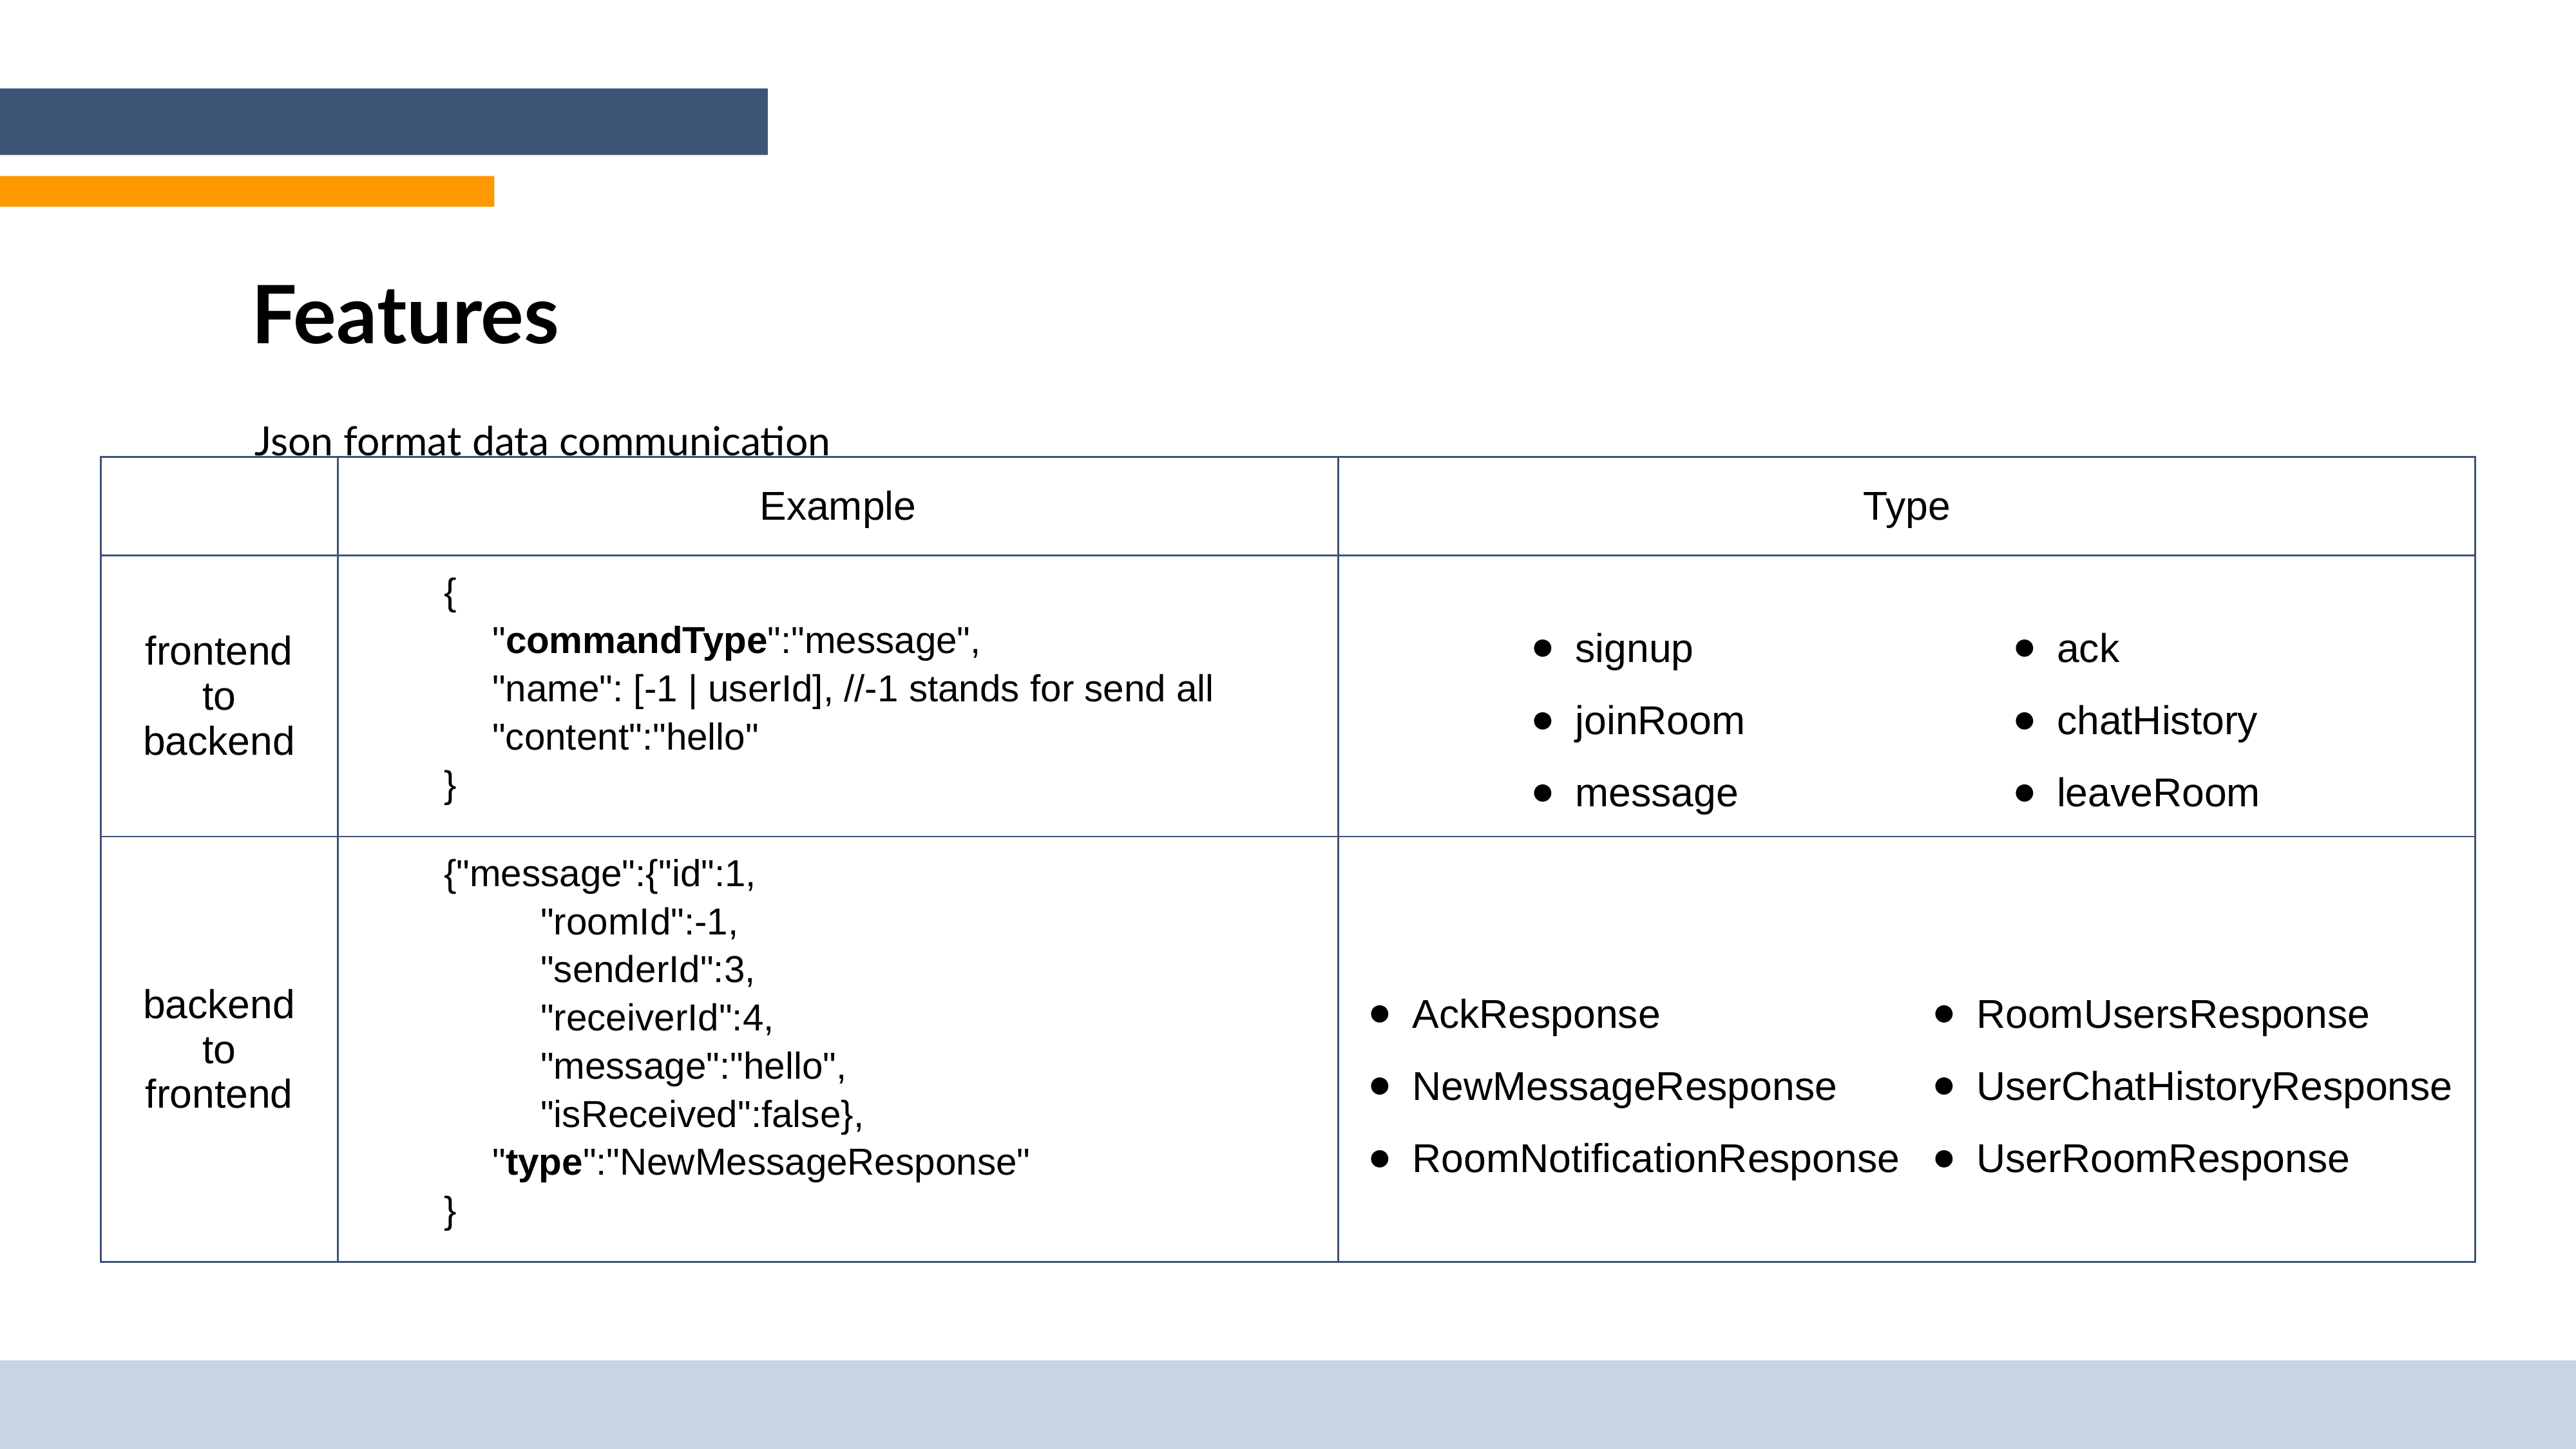

Features
Json format data communication

|  | Example | Type |
| --- | --- | --- |
| frontend to backend | { "commandType":"message", "name": [-1 | userId], //-1 stands for send all "content":"hello" } |  |
| backend to frontend | {"message":{"id":1, "roomId":-1, "senderId":3, "receiverId":4, "message":"hello", "isReceived":false}, "type":"NewMessageResponse" } |  |
signup
joinRoom
message
ack
chatHistory
leaveRoom
AckResponse
NewMessageResponse
RoomNotificationResponse
RoomUsersResponse
UserChatHistoryResponse
UserRoomResponse